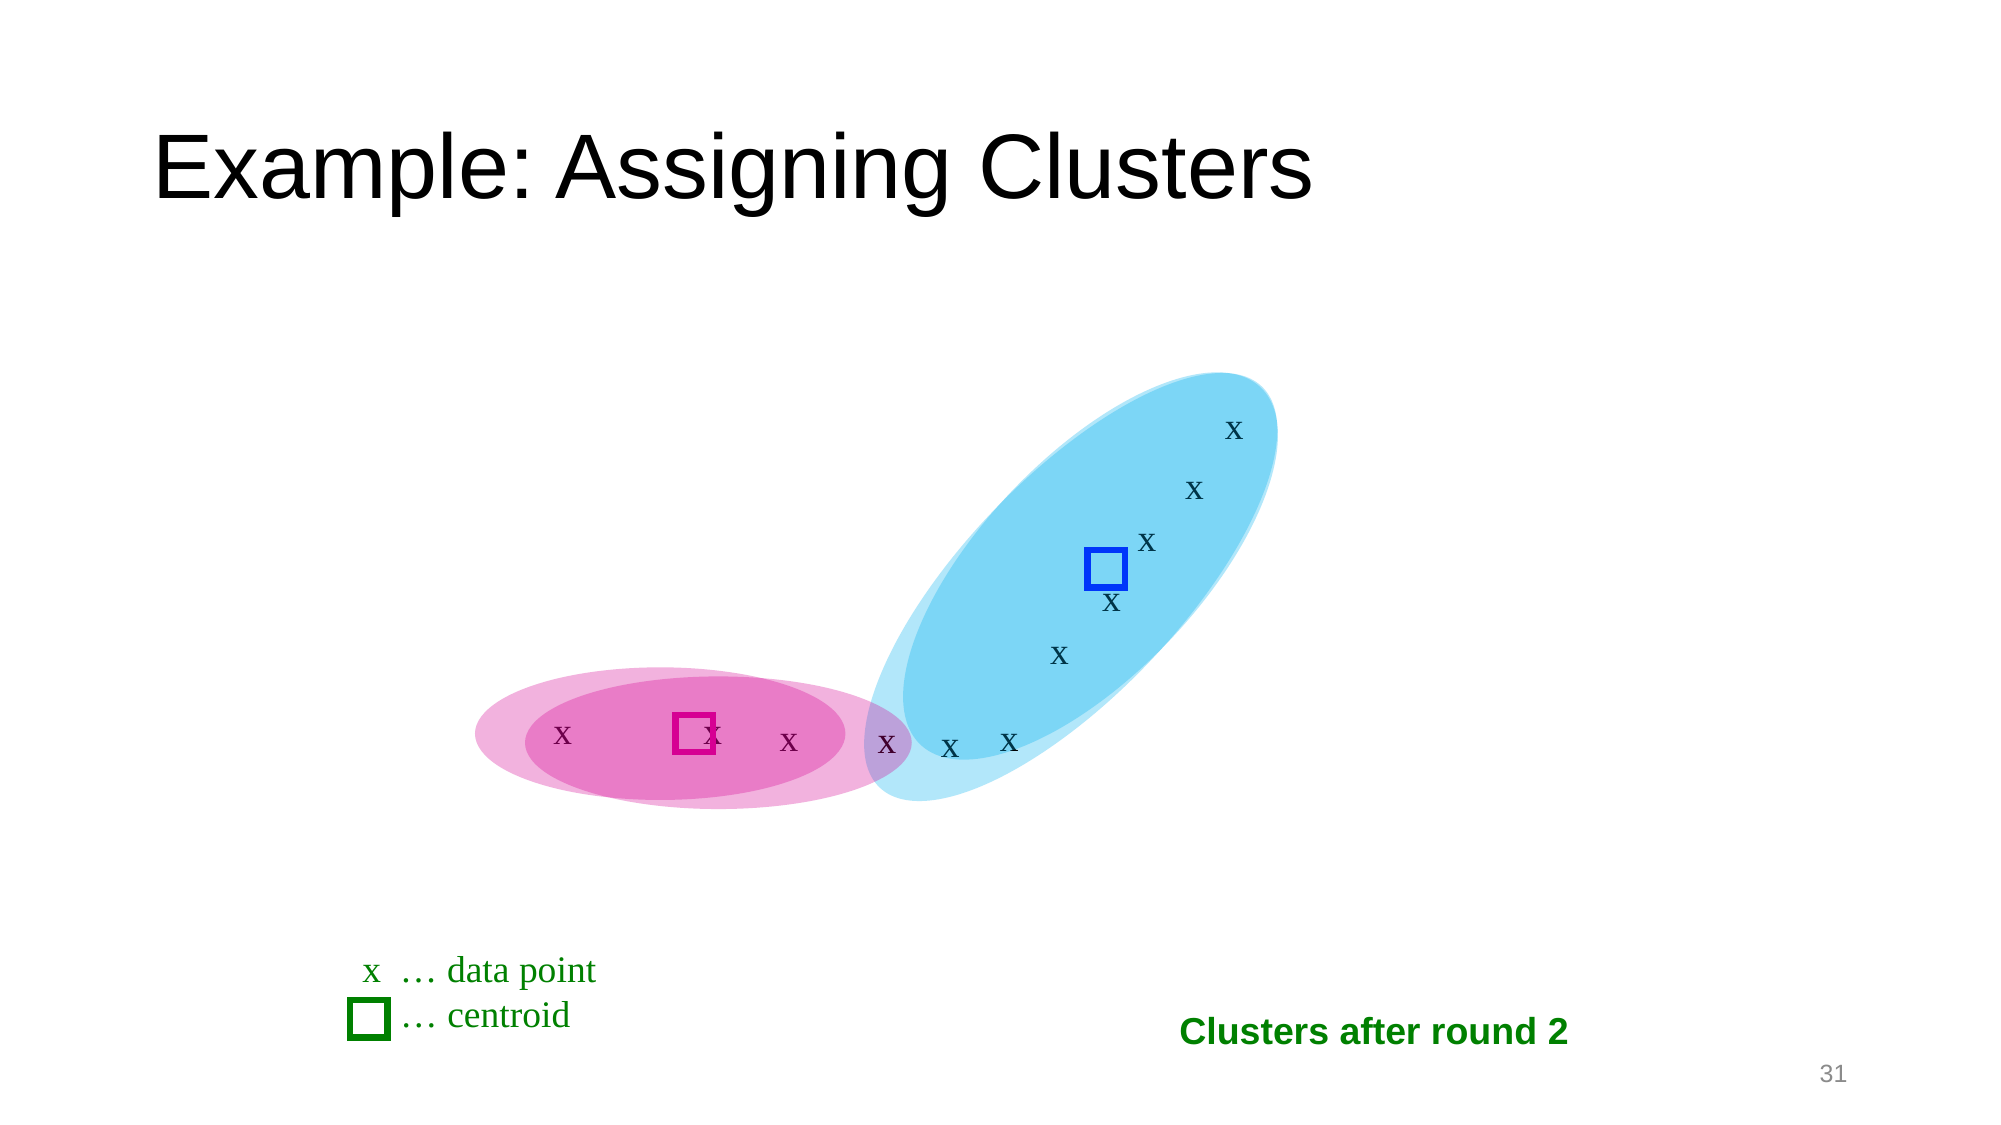

# Example: Assigning Clusters

x
x
x

x
x

x
x
x
x
x
x

x  … data point
    … centroid

Clusters after round 2
31